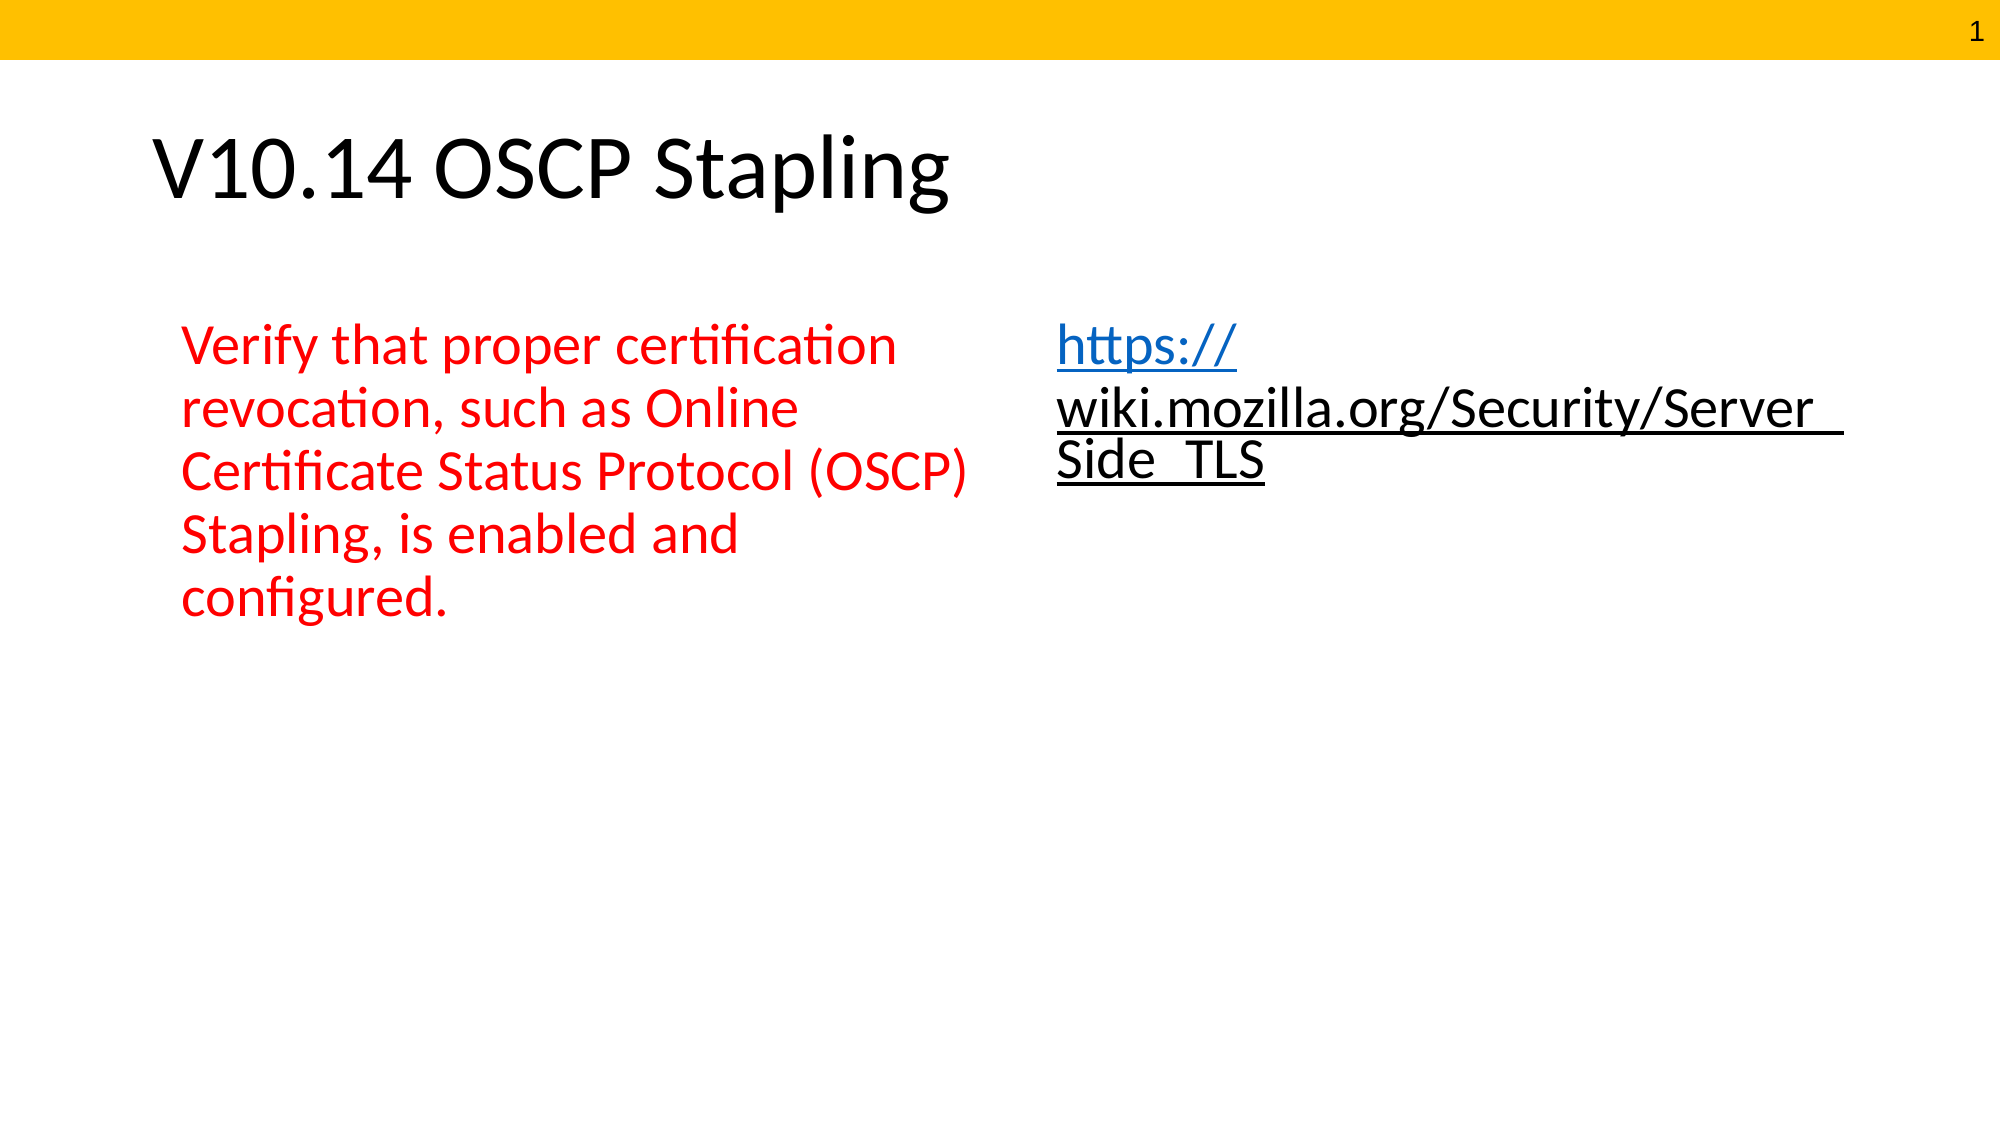

# V10.14 OSCP Stapling
Verify that proper certification revocation, such as Online Certificate Status Protocol (OSCP) Stapling, is enabled and configured.
https://wiki.mozilla.org/Security/Server_Side_TLS